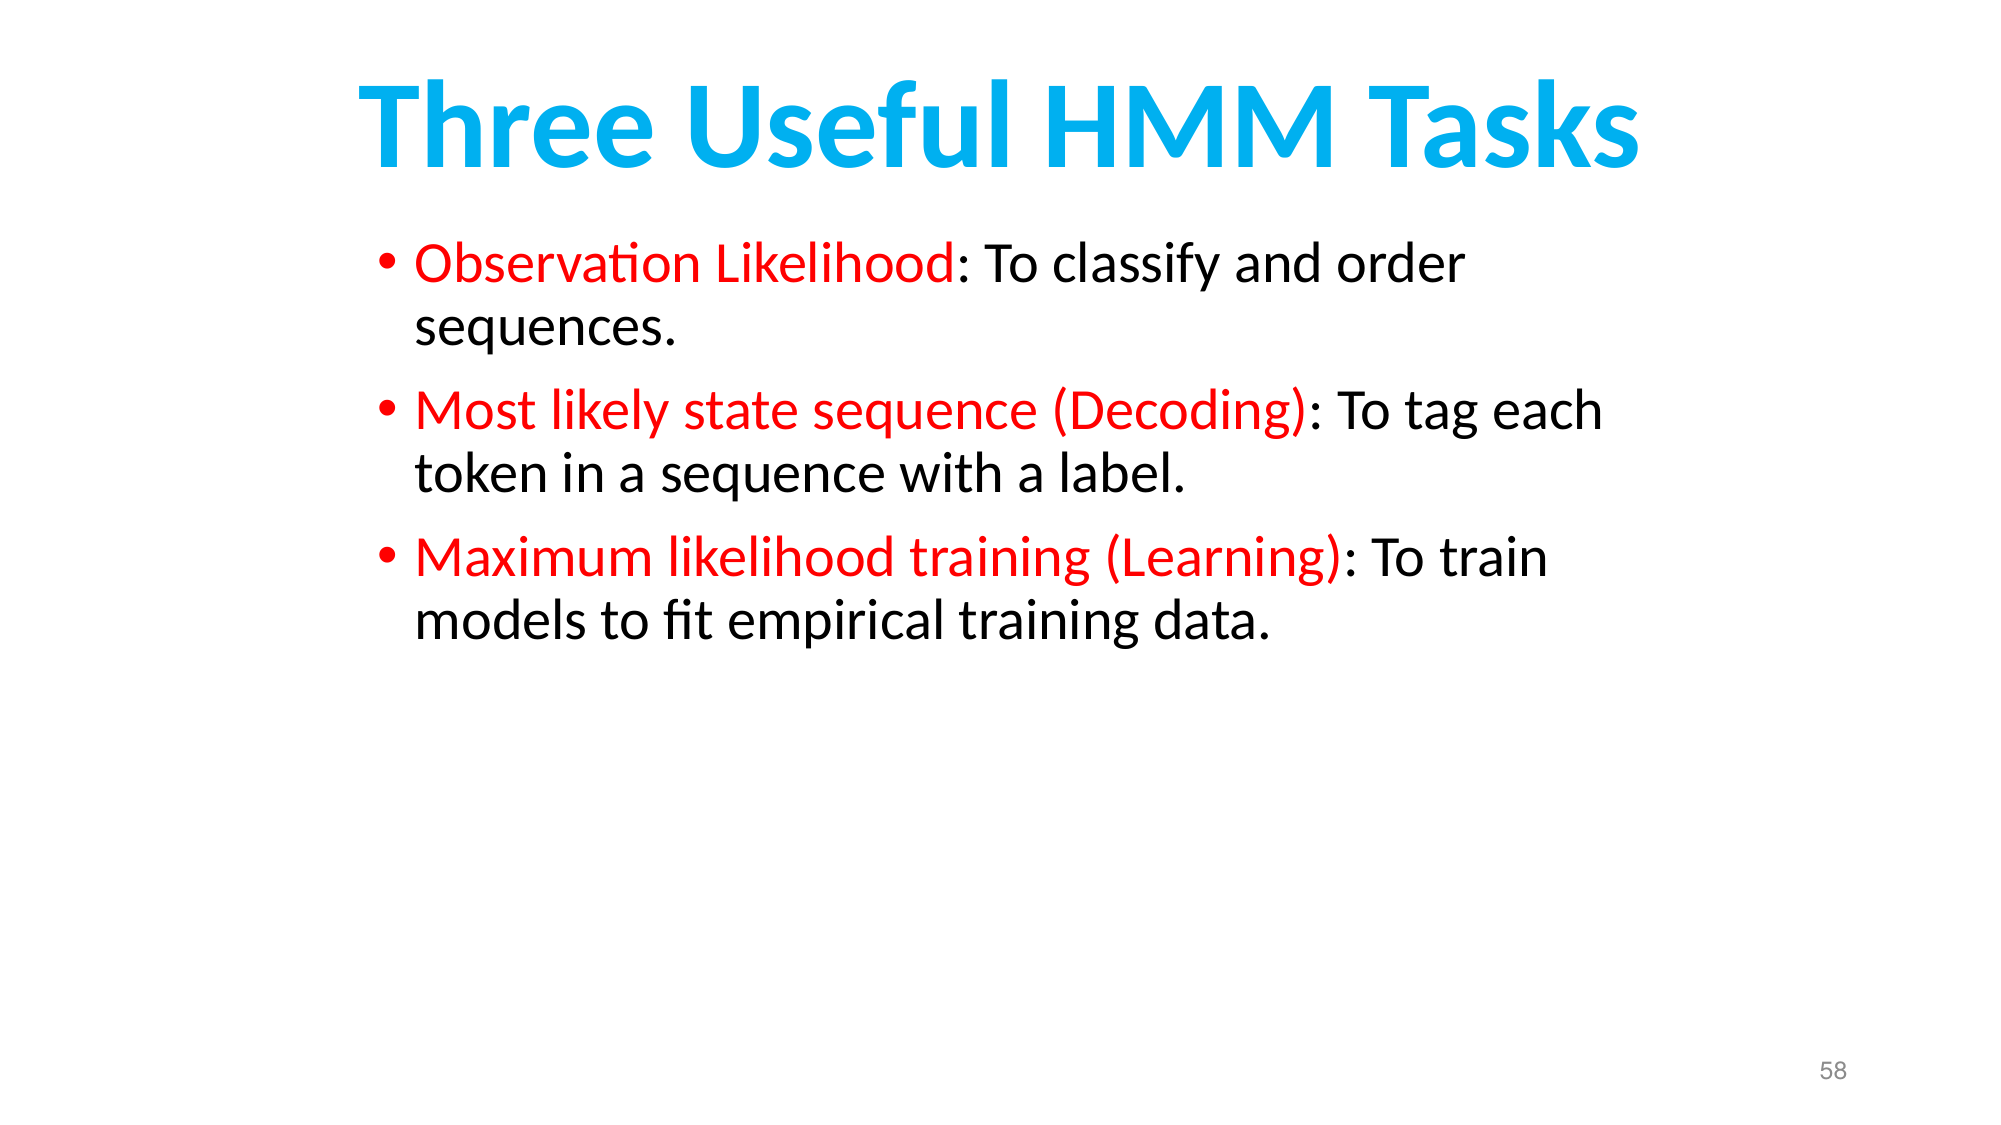

# Three Useful HMM Tasks
Observation Likelihood: To classify and order sequences.
Most likely state sequence (Decoding): To tag each token in a sequence with a label.
Maximum likelihood training (Learning): To train models to fit empirical training data.
58